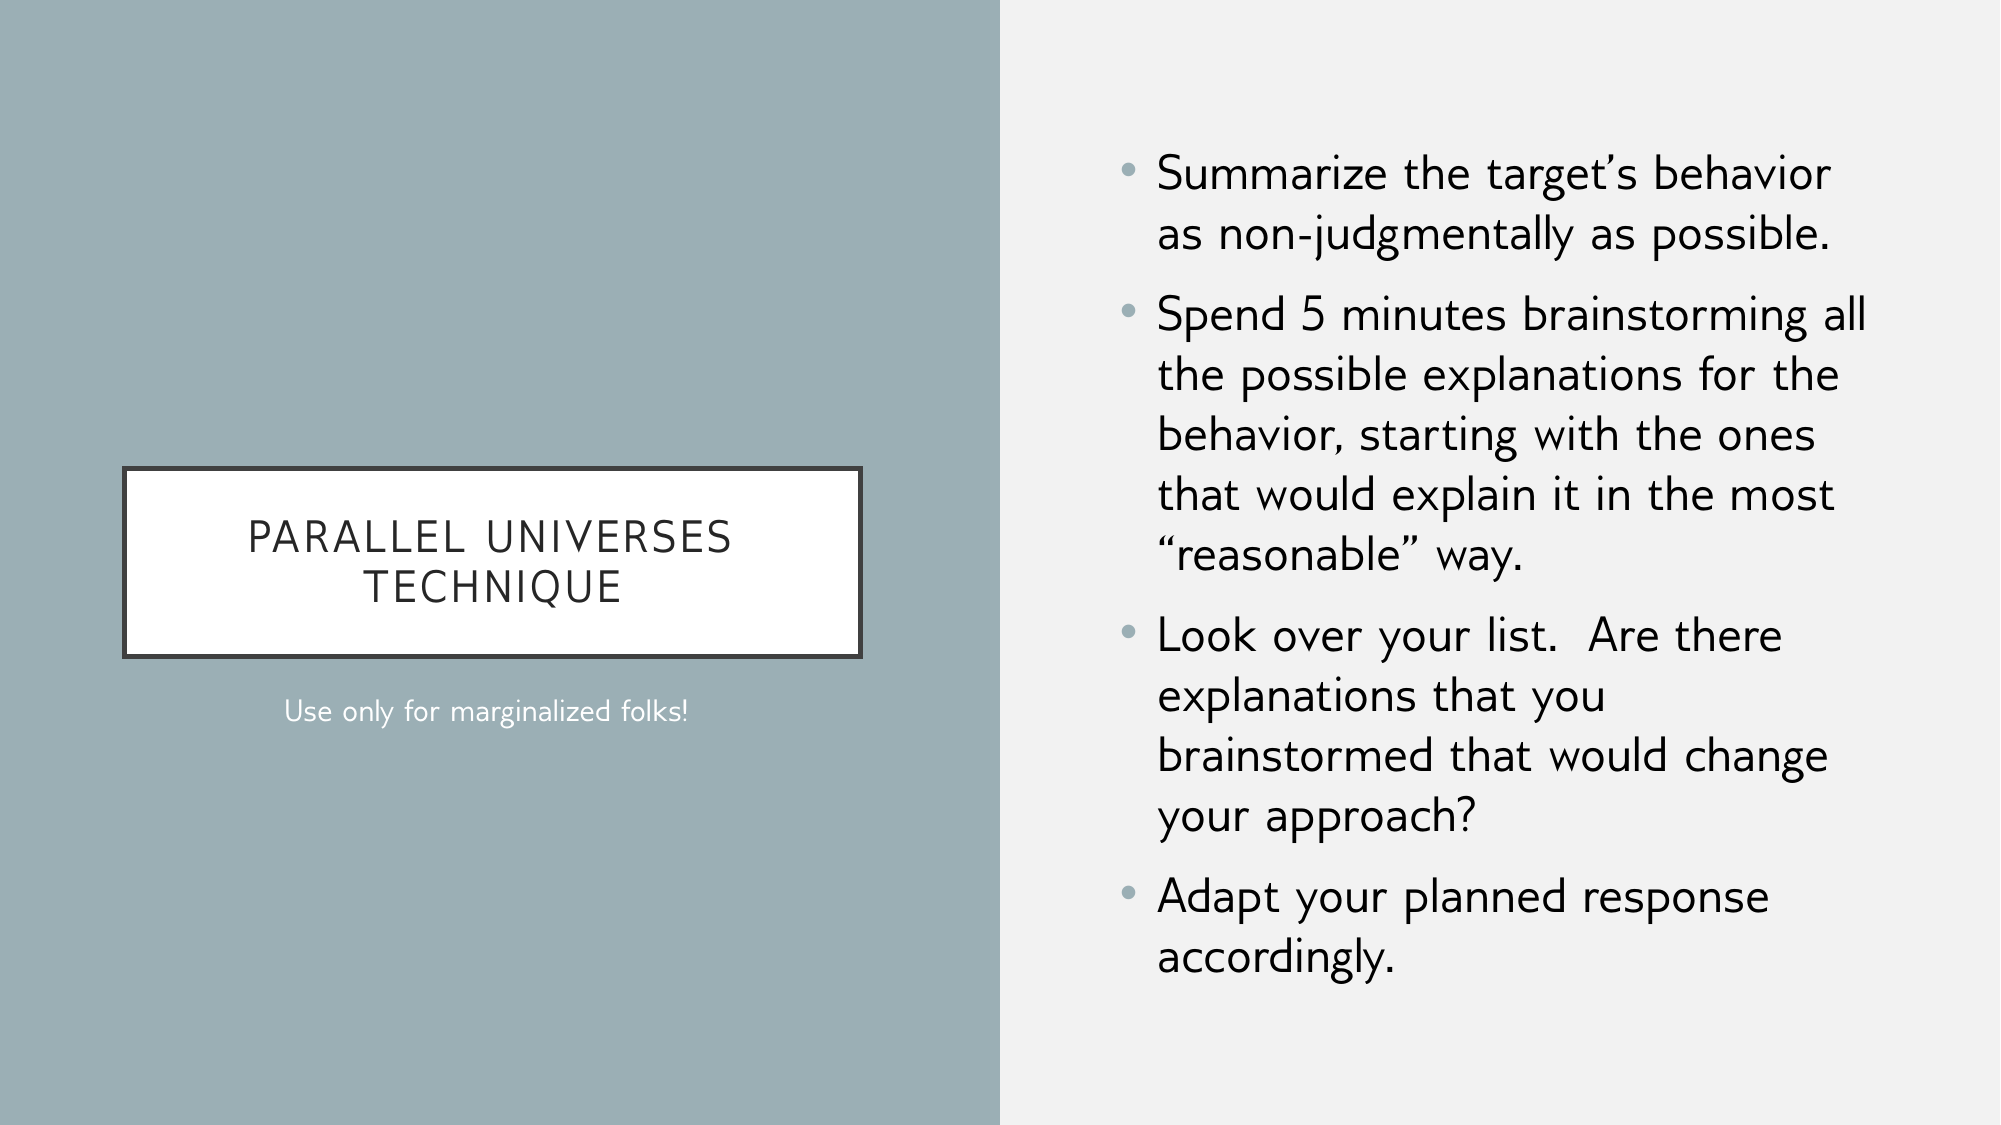

Summarize the target’s behavior as non-judgmentally as possible.
Spend 5 minutes brainstorming all the possible explanations for the behavior, starting with the ones that would explain it in the most “reasonable” way.
Look over your list.  Are there explanations that you brainstormed that would change your approach?
Adapt your planned response accordingly.
# Parallel Universes technique
Use only for marginalized folks!